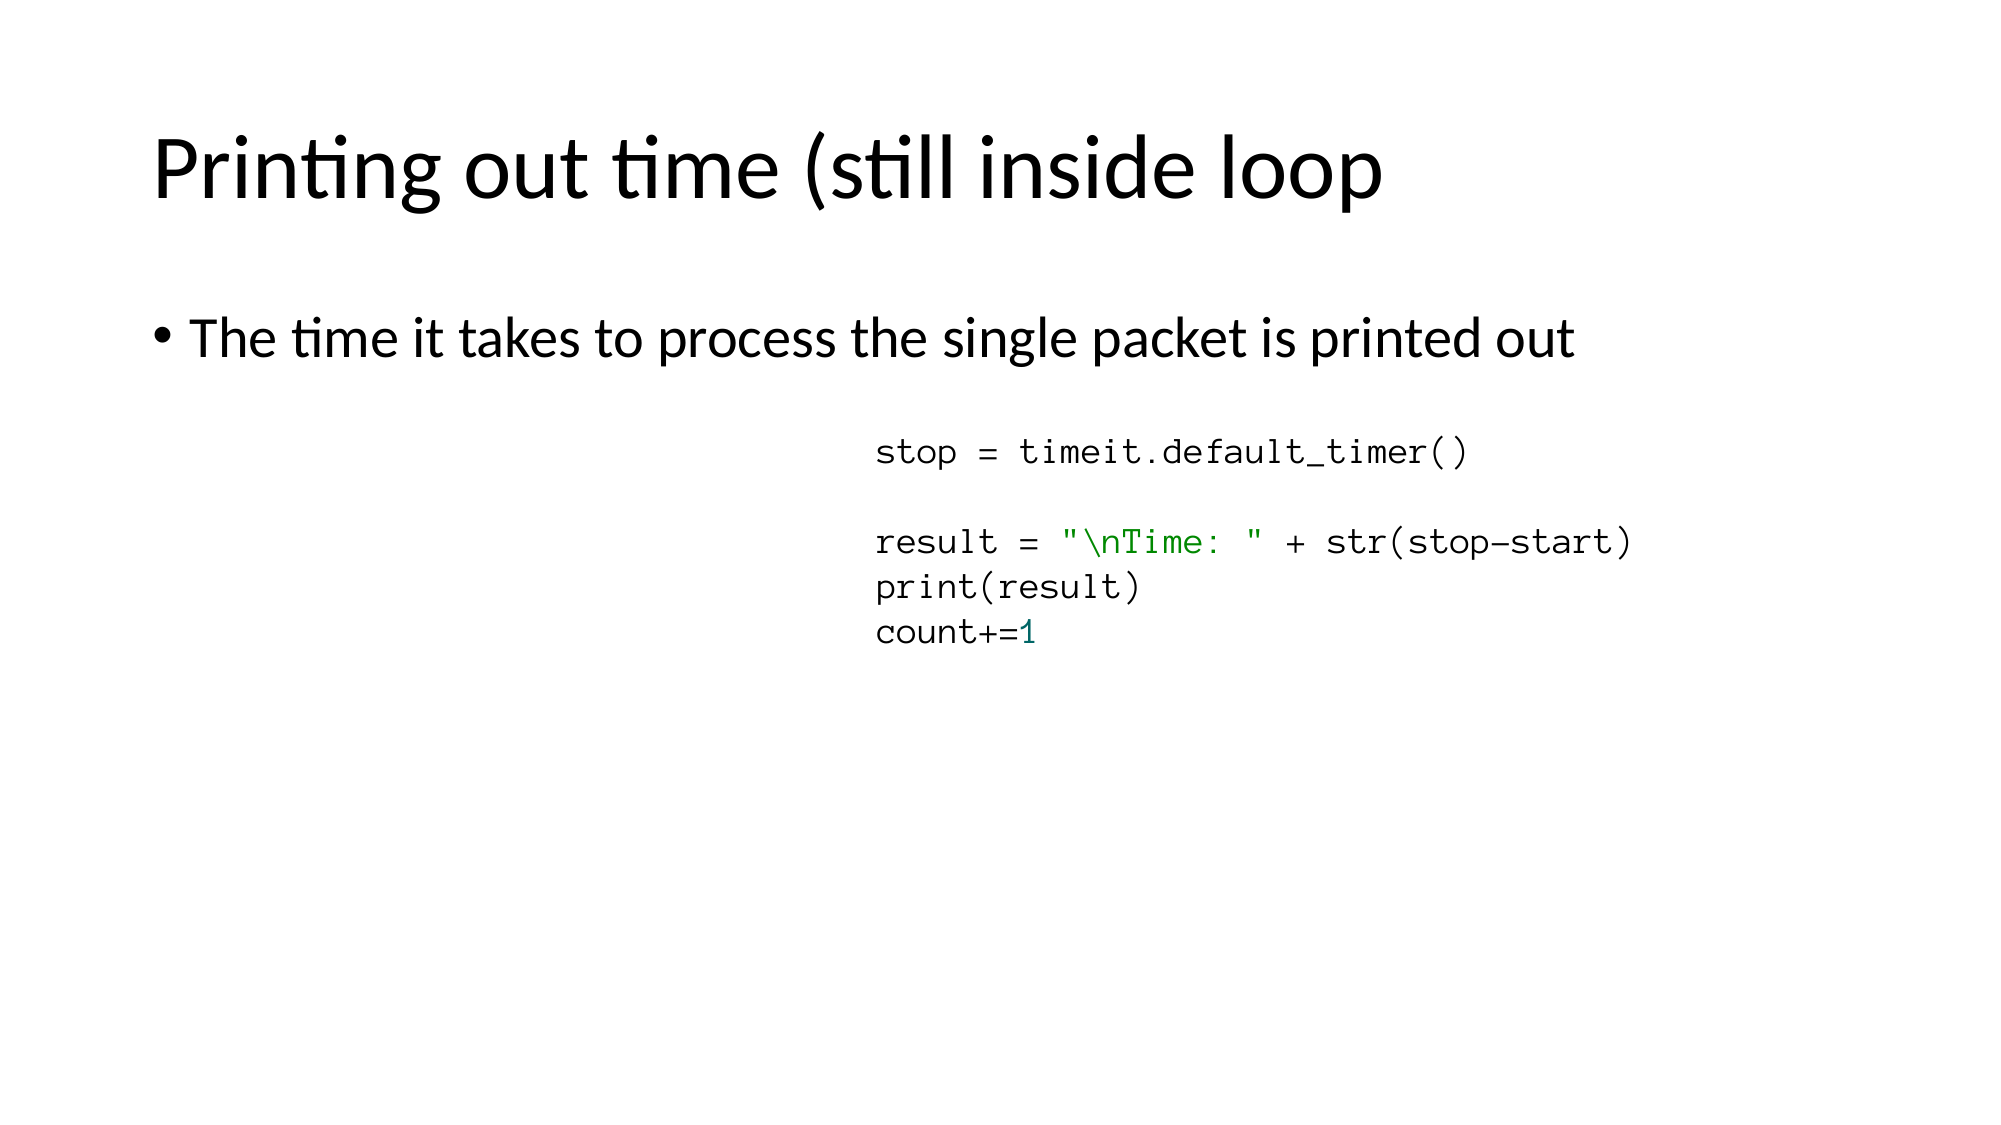

# Printing out time (still inside loop
The time it takes to process the single packet is printed out
stop = timeit.default_timer()
result = "\nTime: " + str(stop-start)
print(result)
count+=1